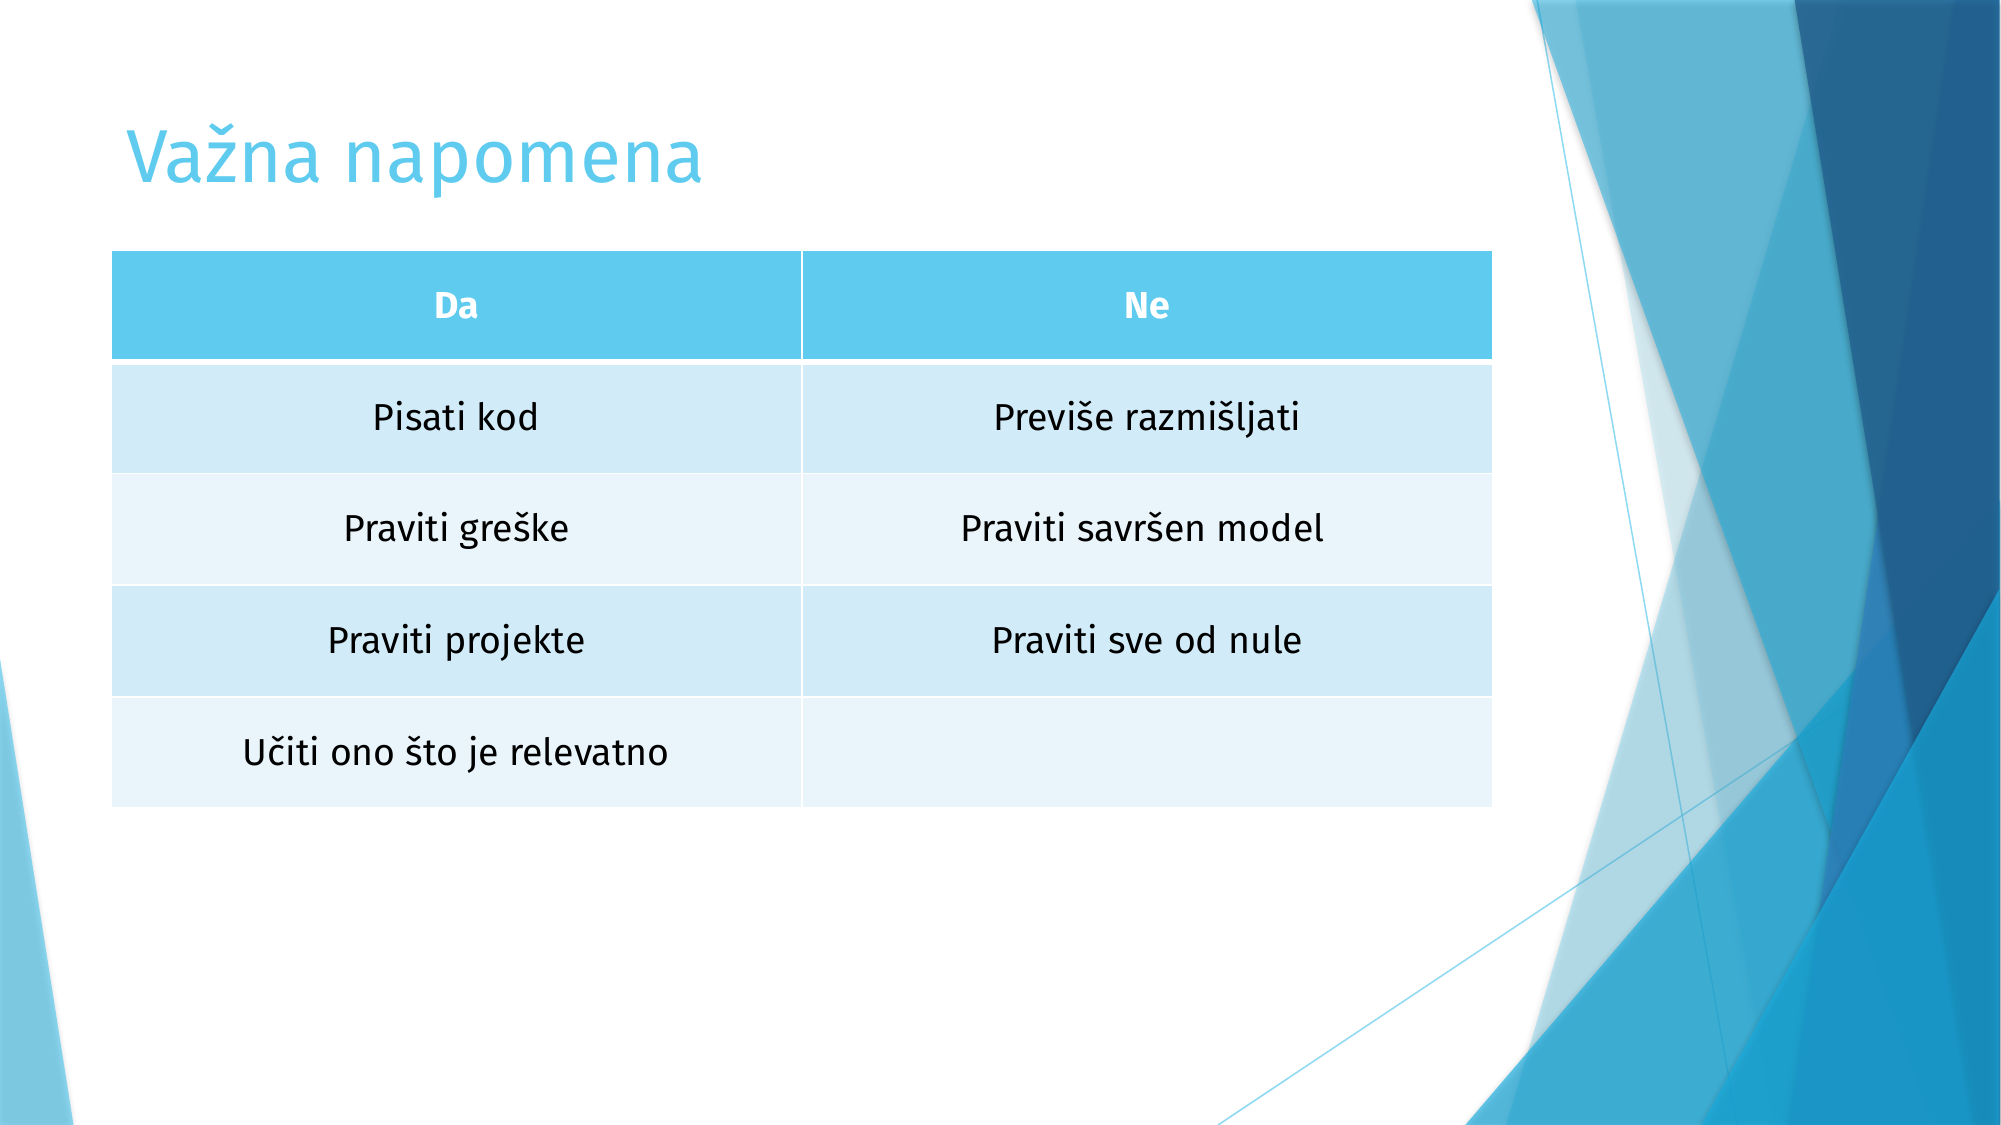

# Važna napomena
| Da | Ne |
| --- | --- |
| Pisati kod | Previše razmišljati |
| Praviti greške | Praviti savršen model |
| Praviti projekte | Praviti sve od nule |
| Učiti ono što je relevatno |  |